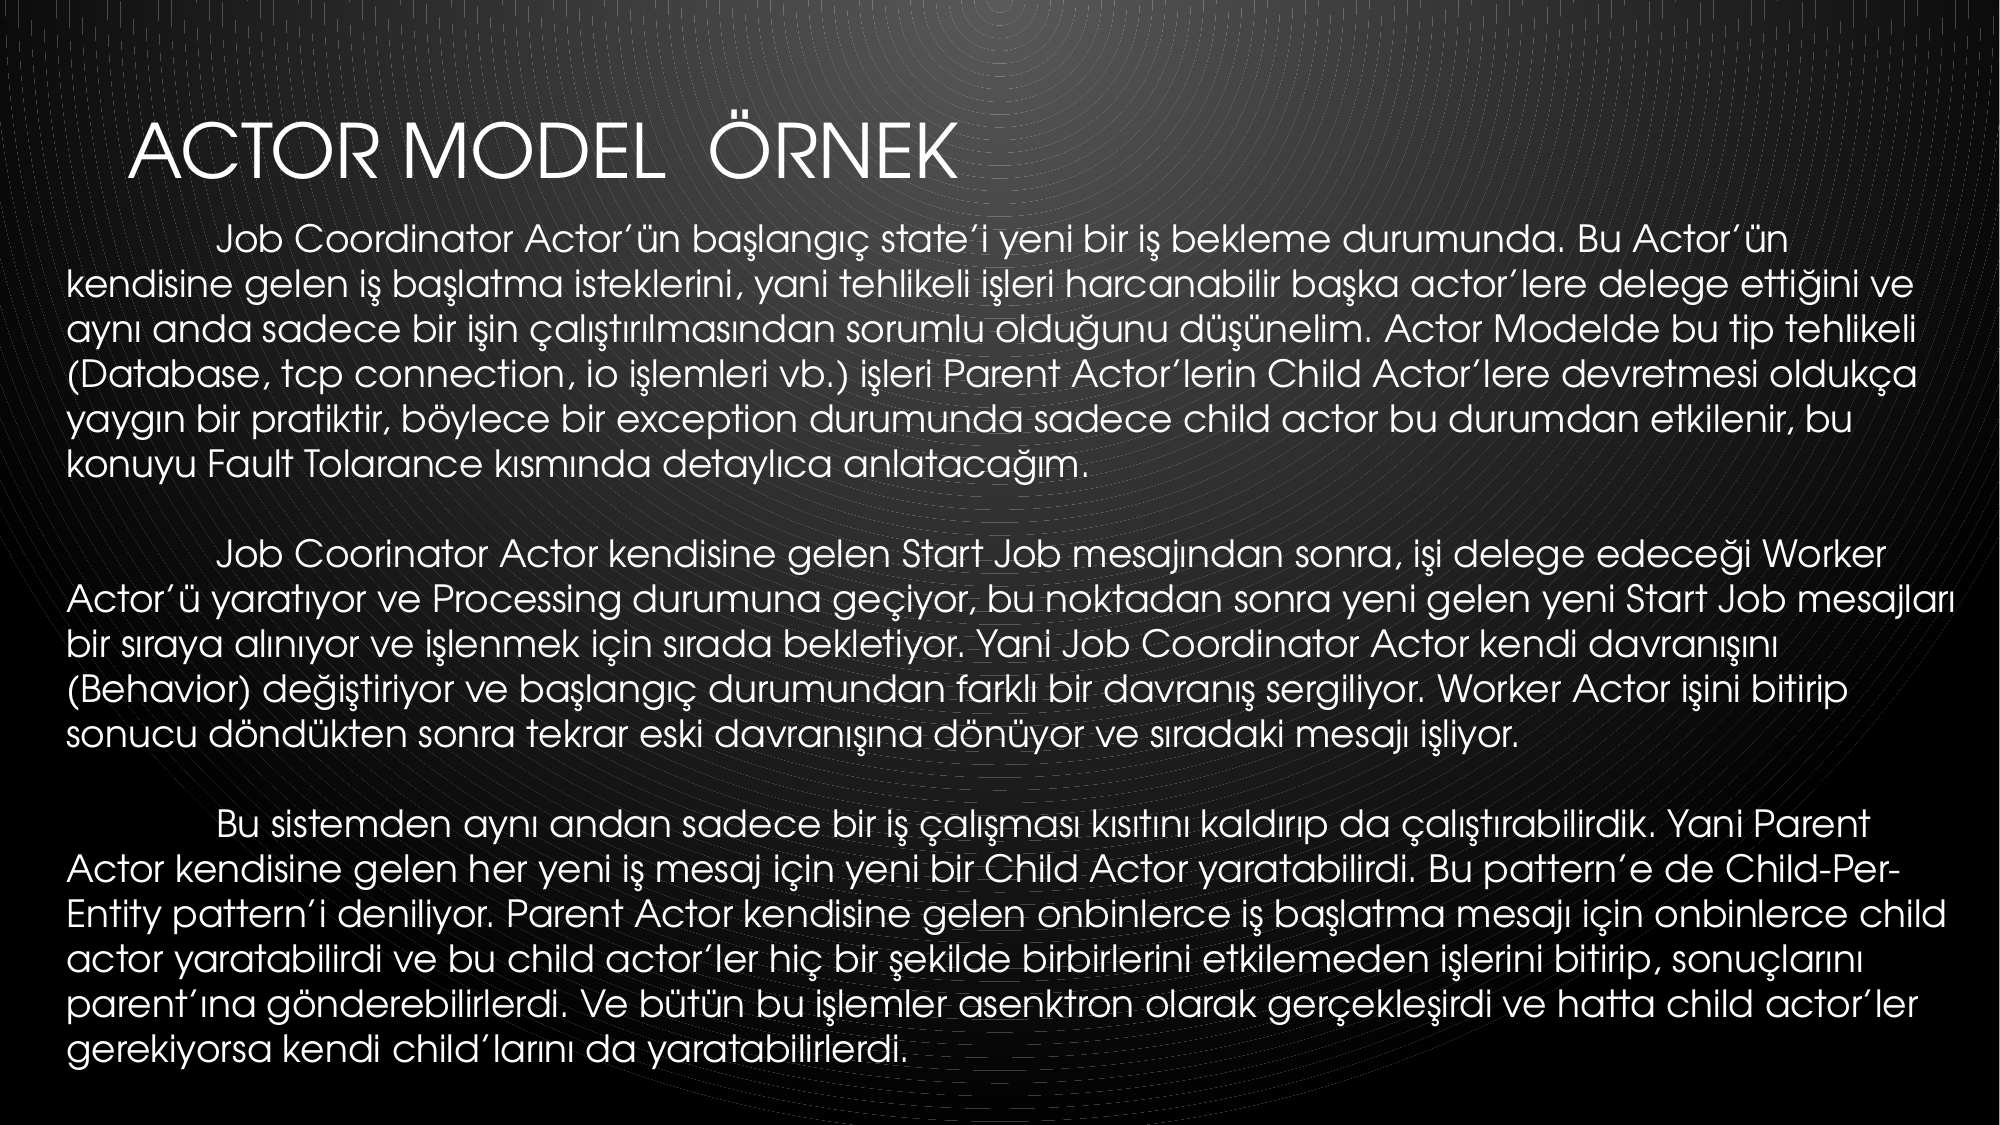

# ACTOR MODEL  ÖRNEK
	Job Coordinator Actor’ün başlangıç state’i yeni bir iş bekleme durumunda. Bu Actor’ün kendisine gelen iş başlatma isteklerini, yani tehlikeli işleri harcanabilir başka actor’lere delege ettiğini ve aynı anda sadece bir işin çalıştırılmasından sorumlu olduğunu düşünelim. Actor Modelde bu tip tehlikeli (Database, tcp connection, io işlemleri vb.) işleri Parent Actor’lerin Child Actor’lere devretmesi oldukça yaygın bir pratiktir, böylece bir exception durumunda sadece child actor bu durumdan etkilenir, bu konuyu Fault Tolarance kısmında detaylıca anlatacağım.

	Job Coorinator Actor kendisine gelen Start Job mesajından sonra, işi delege edeceği Worker Actor’ü yaratıyor ve Processing durumuna geçiyor, bu noktadan sonra yeni gelen yeni Start Job mesajları bir sıraya alınıyor ve işlenmek için sırada bekletiyor. Yani Job Coordinator Actor kendi davranışını (Behavior) değiştiriyor ve başlangıç durumundan farklı bir davranış sergiliyor. Worker Actor işini bitirip sonucu döndükten sonra tekrar eski davranışına dönüyor ve sıradaki mesajı işliyor.

	Bu sistemden aynı andan sadece bir iş çalışması kısıtını kaldırıp da çalıştırabilirdik. Yani Parent Actor kendisine gelen her yeni iş mesaj için yeni bir Child Actor yaratabilirdi. Bu pattern’e de Child-Per-Entity pattern’i deniliyor. Parent Actor kendisine gelen onbinlerce iş başlatma mesajı için onbinlerce child actor yaratabilirdi ve bu child actor’ler hiç bir şekilde birbirlerini etkilemeden işlerini bitirip, sonuçlarını parent’ına gönderebilirlerdi. Ve bütün bu işlemler asenktron olarak gerçekleşirdi ve hatta child actor’ler gerekiyorsa kendi child’larını da yaratabilirlerdi.